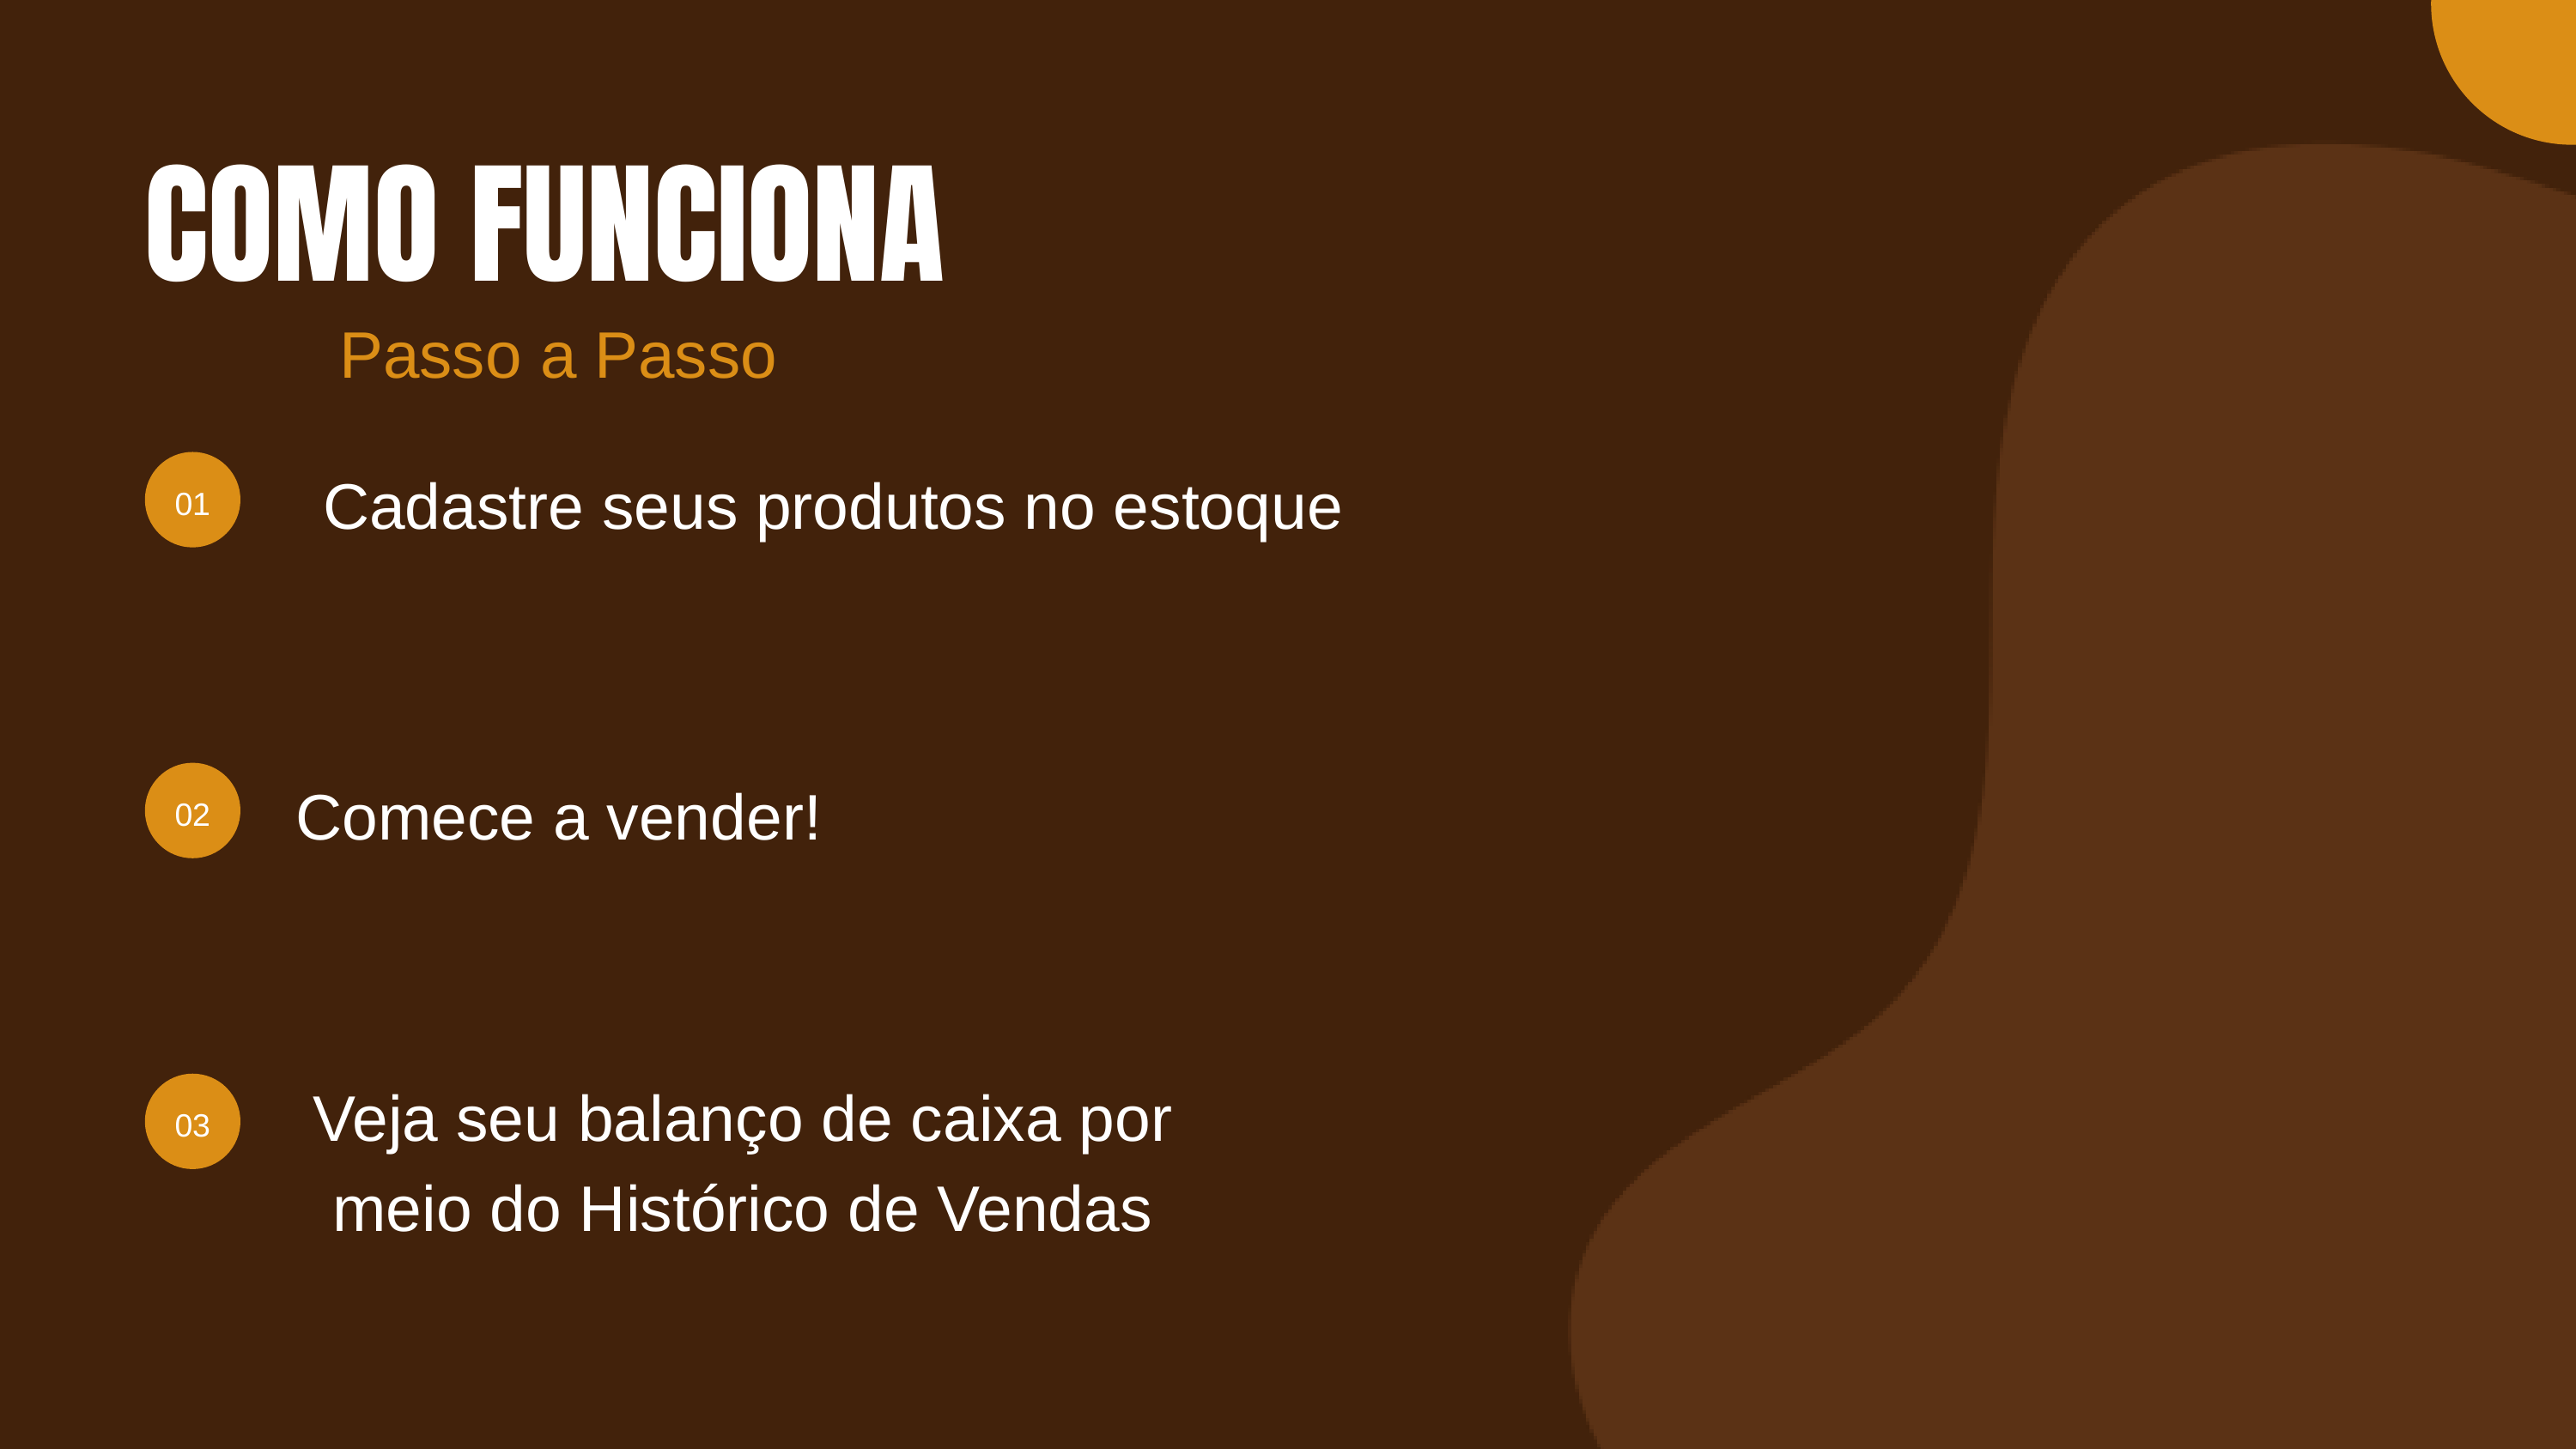

COMO FUNCIONA
Passo a Passo
Cadastre seus produtos no estoque

01
Comece a vender!

02
Veja seu balanço de caixa por
meio do Histórico de Vendas

03